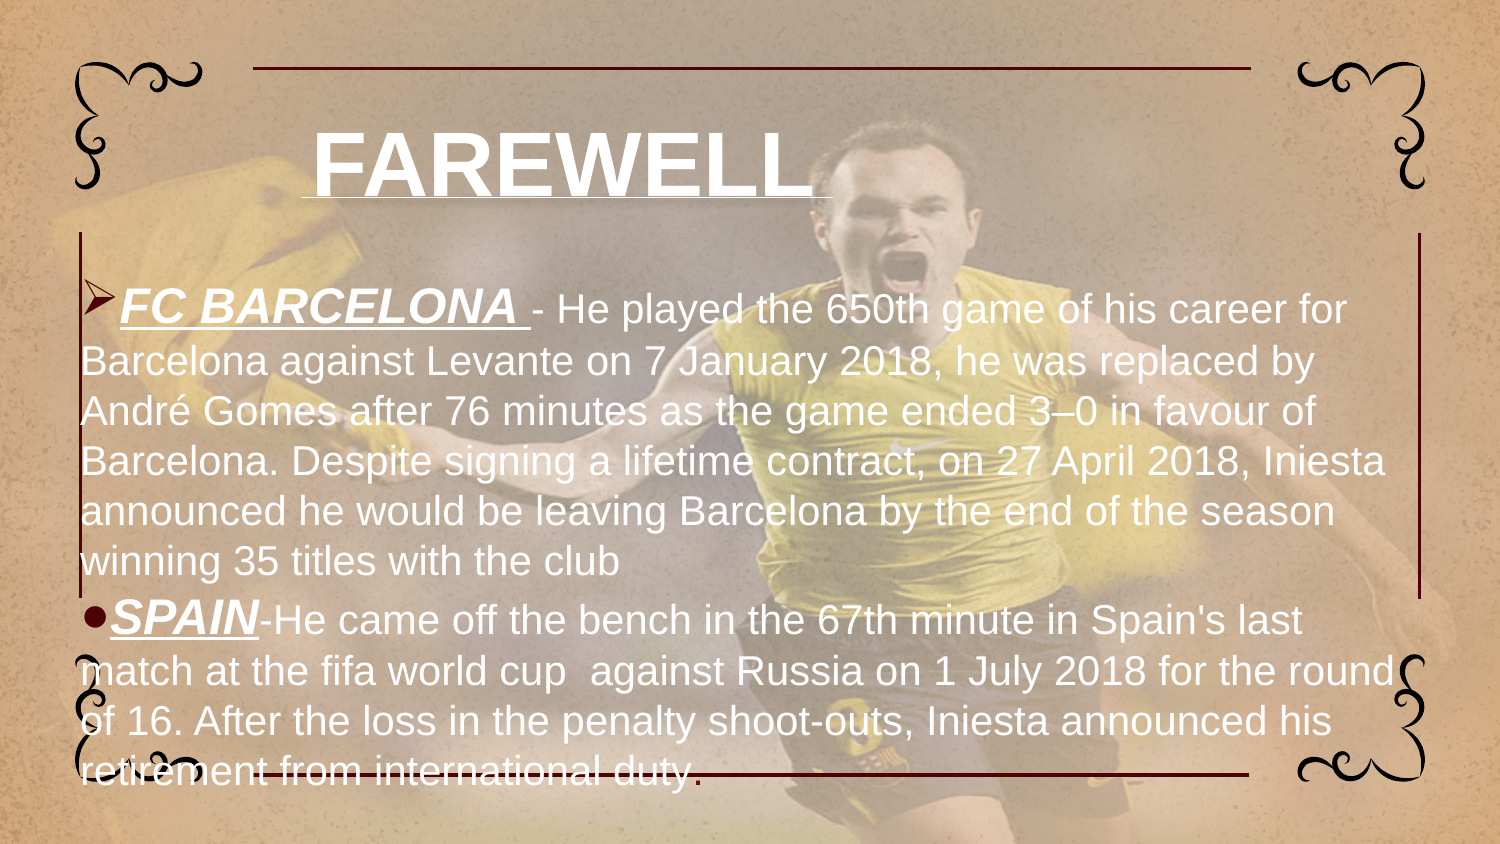

# FAREWELL
FC BARCELONA - He played the 650th game of his career for Barcelona against Levante on 7 January 2018, he was replaced by André Gomes after 76 minutes as the game ended 3–0 in favour of Barcelona. Despite signing a lifetime contract, on 27 April 2018, Iniesta announced he would be leaving Barcelona by the end of the season winning 35 titles with the club
SPAIN-He came off the bench in the 67th minute in Spain's last match at the fifa world cup  against Russia on 1 July 2018 for the round of 16. After the loss in the penalty shoot-outs, Iniesta announced his retirement from international duty.